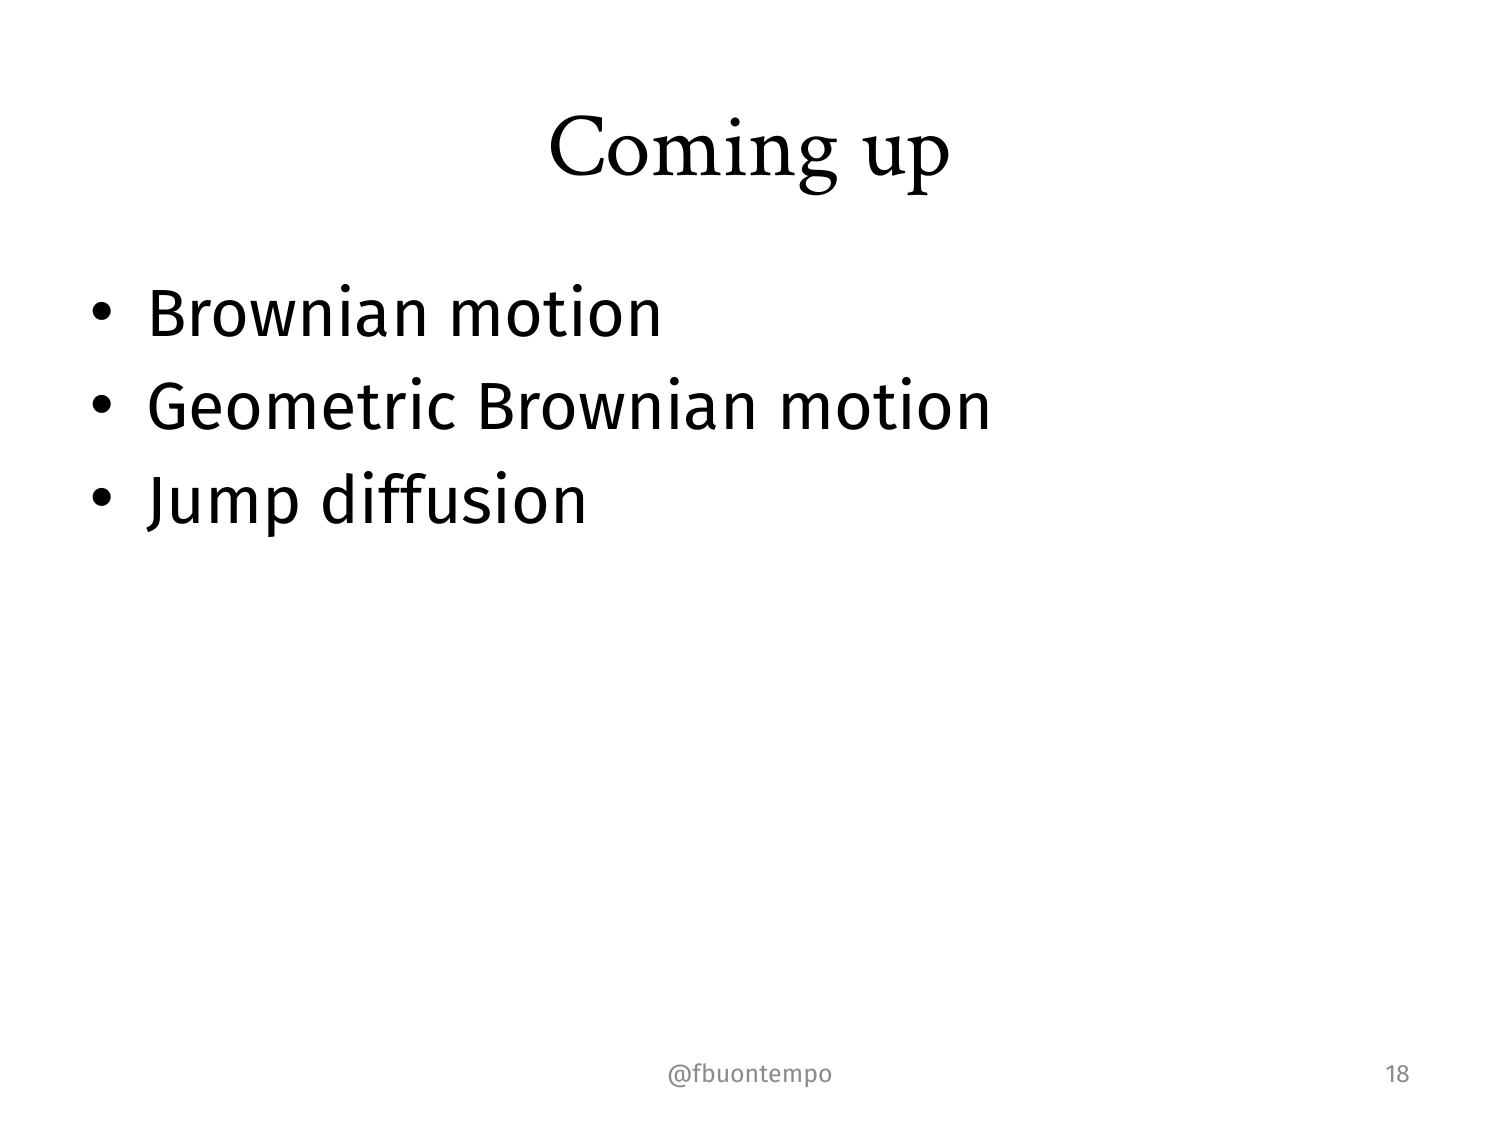

# Coming up
Brownian motion
Geometric Brownian motion
Jump diffusion

@fbuontempo
18